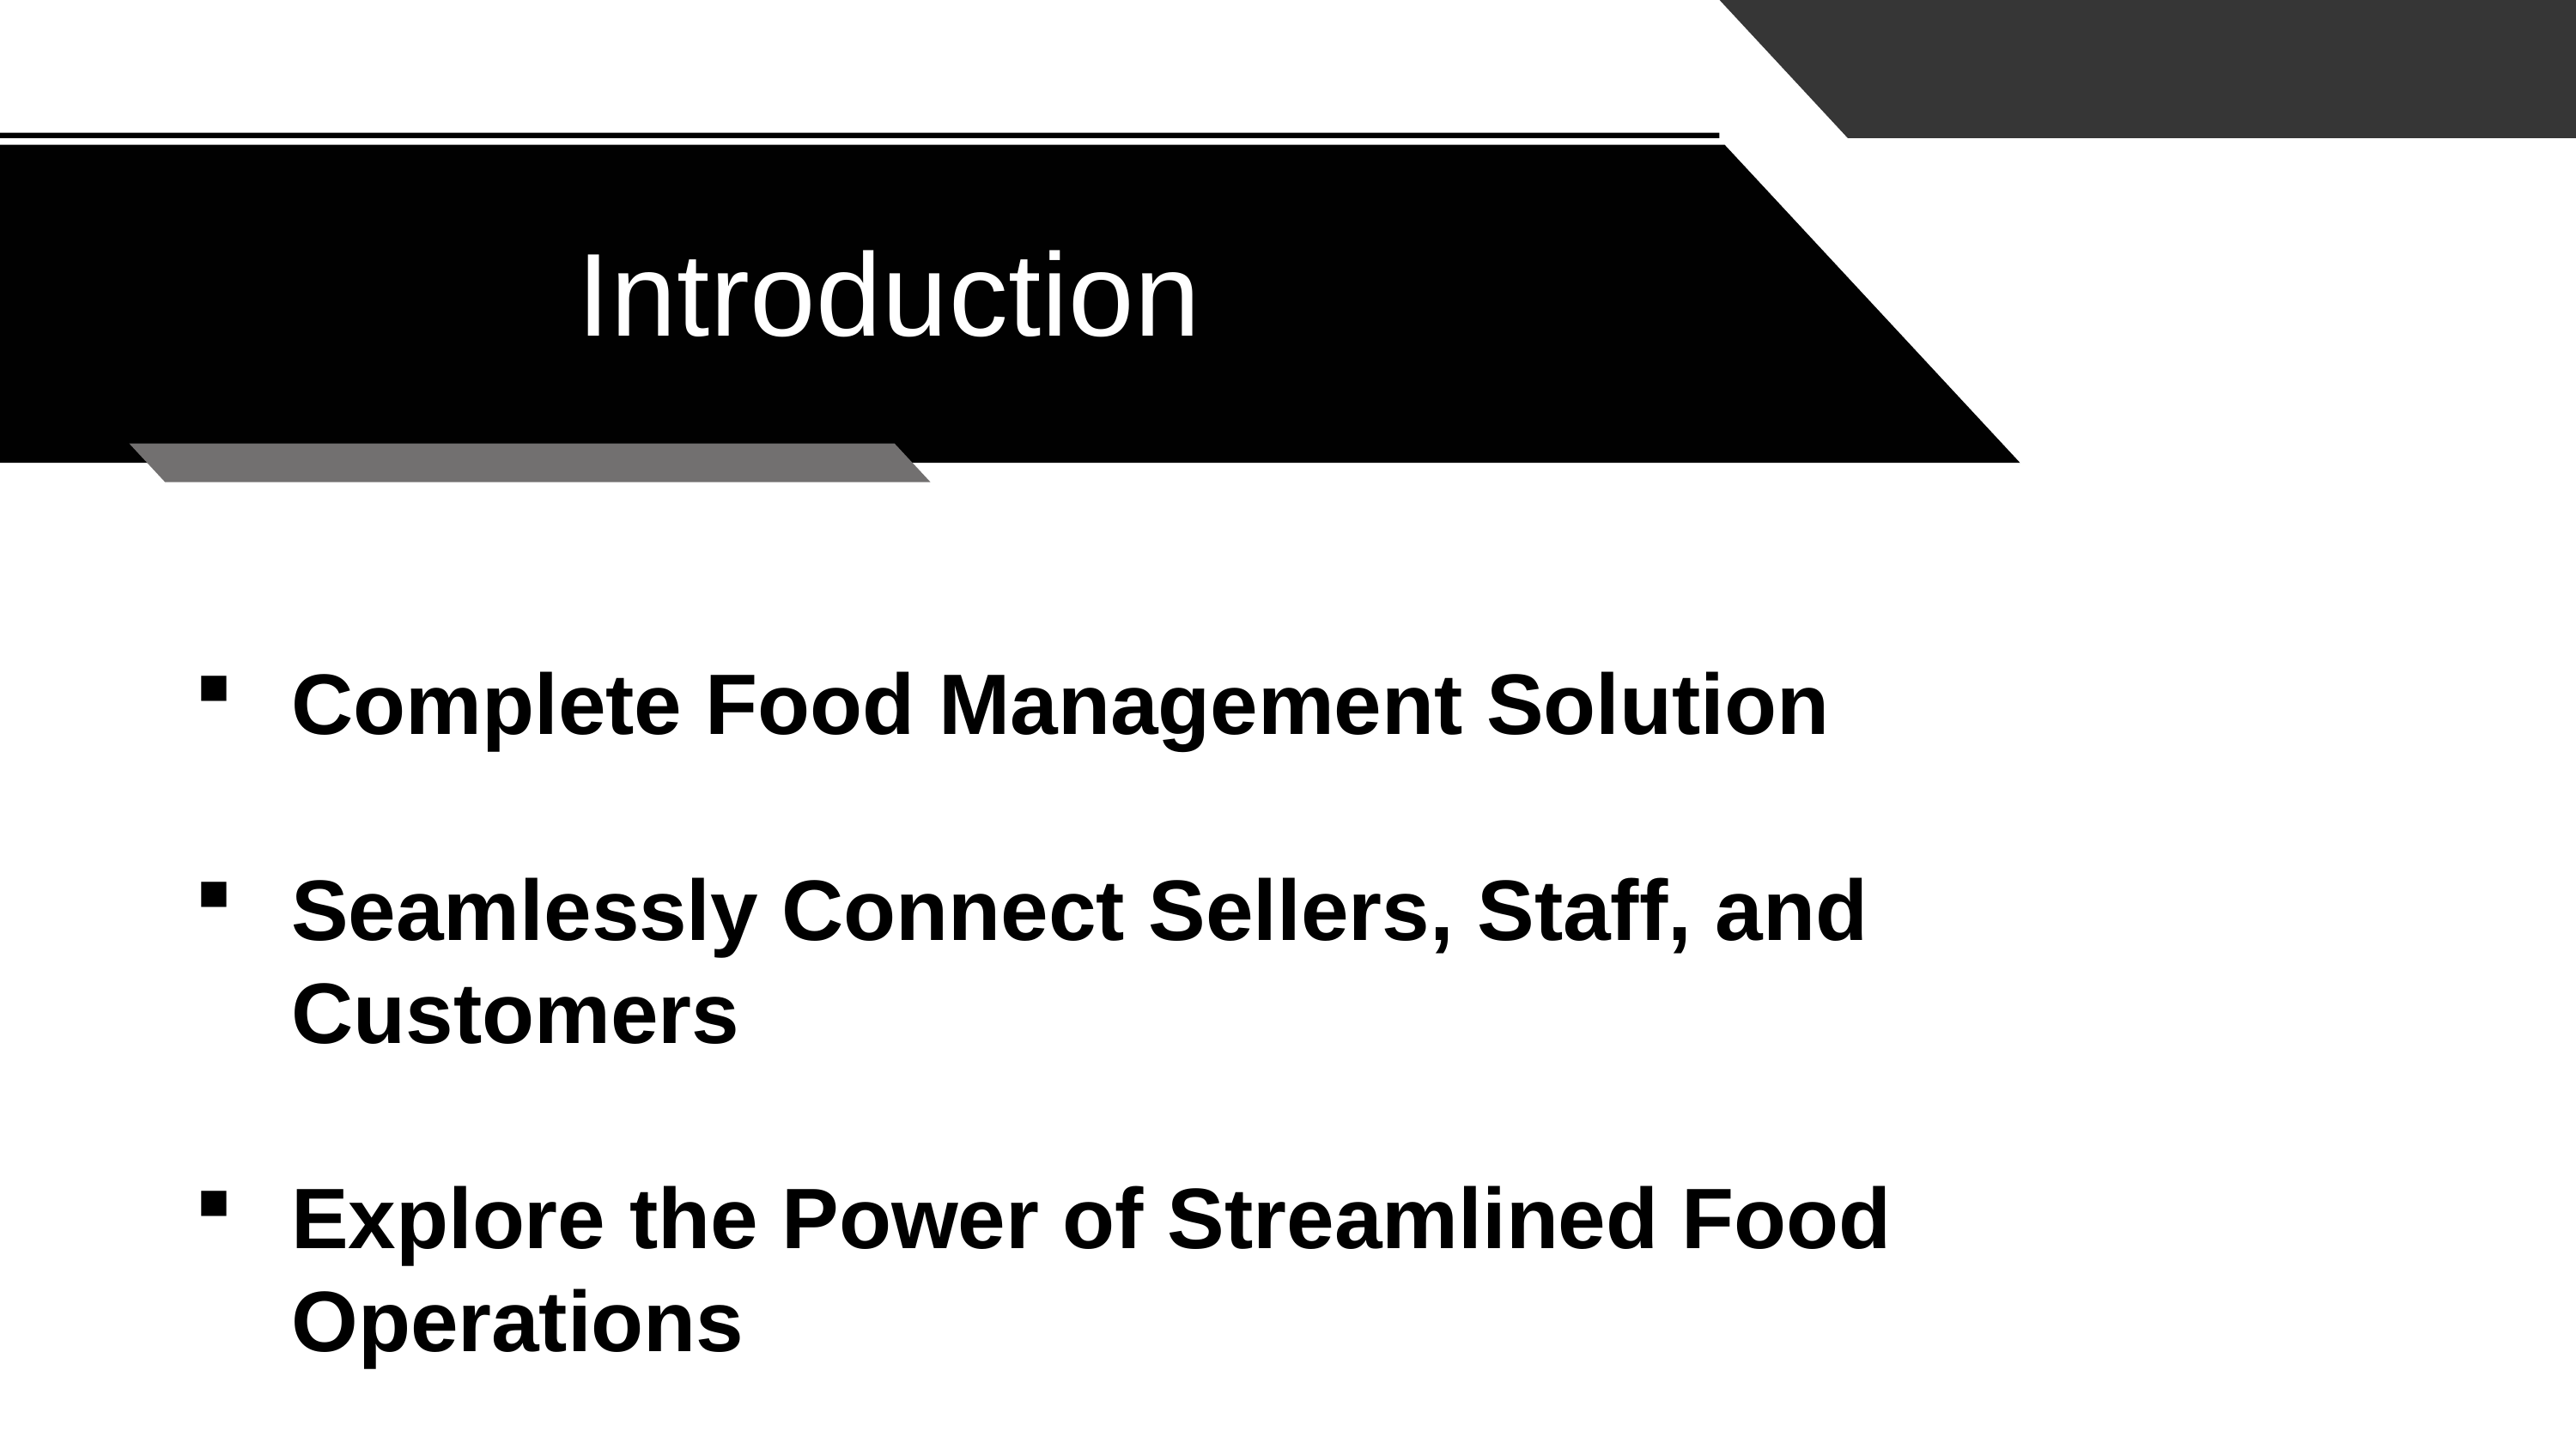

Introduction

Complete Food Management Solution

Seamlessly Connect Sellers, Staff, and Customers

Explore the Power of Streamlined Food Operations